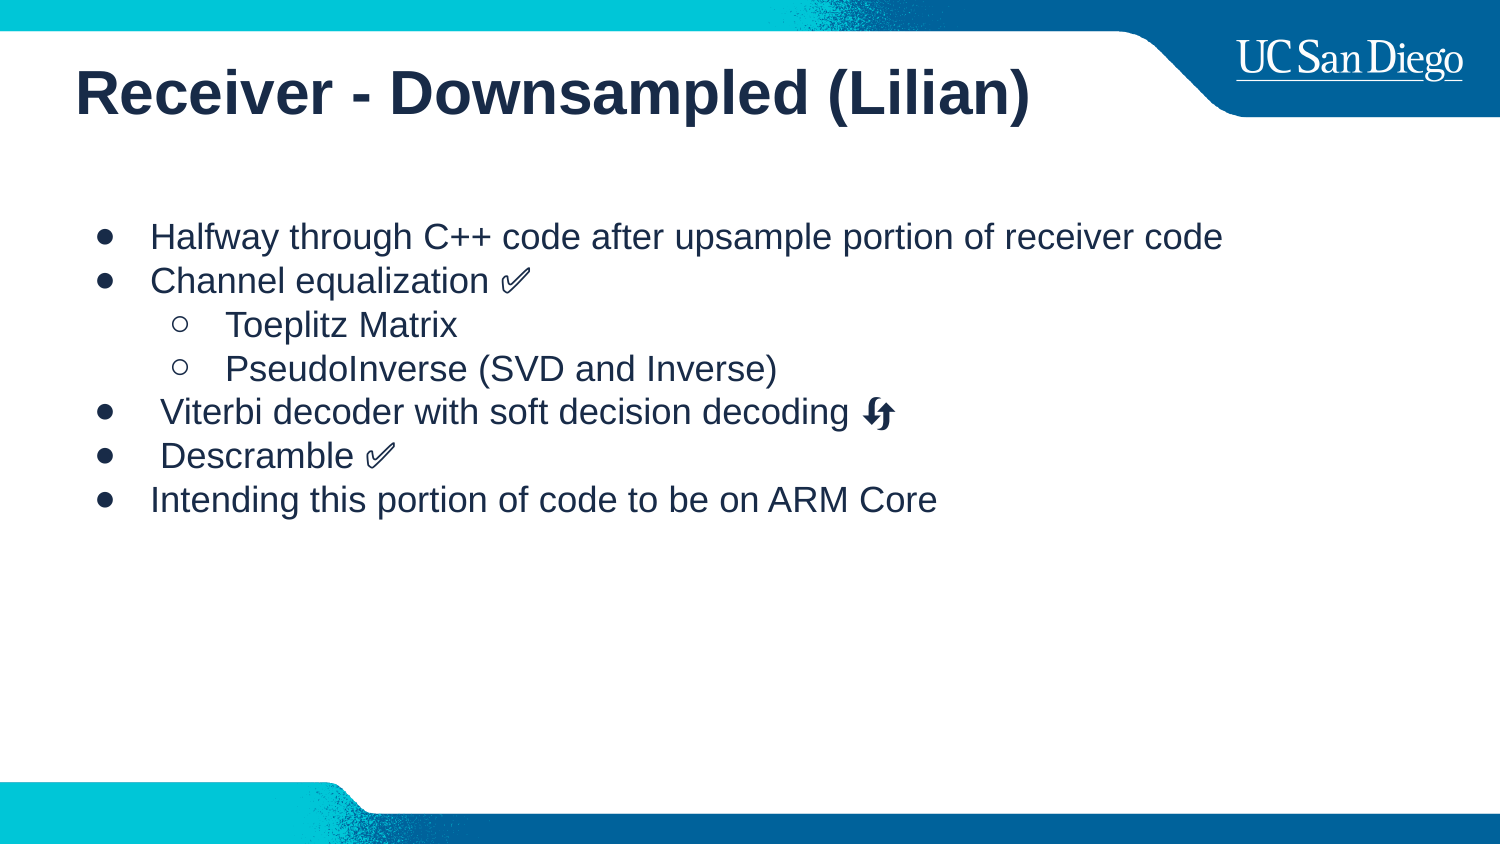

# Receiver - Downsampled (Lilian)
Halfway through C++ code after upsample portion of receiver code
Channel equalization ✅
Toeplitz Matrix
PseudoInverse (SVD and Inverse)
 Viterbi decoder with soft decision decoding 🔄
 Descramble ✅
Intending this portion of code to be on ARM Core